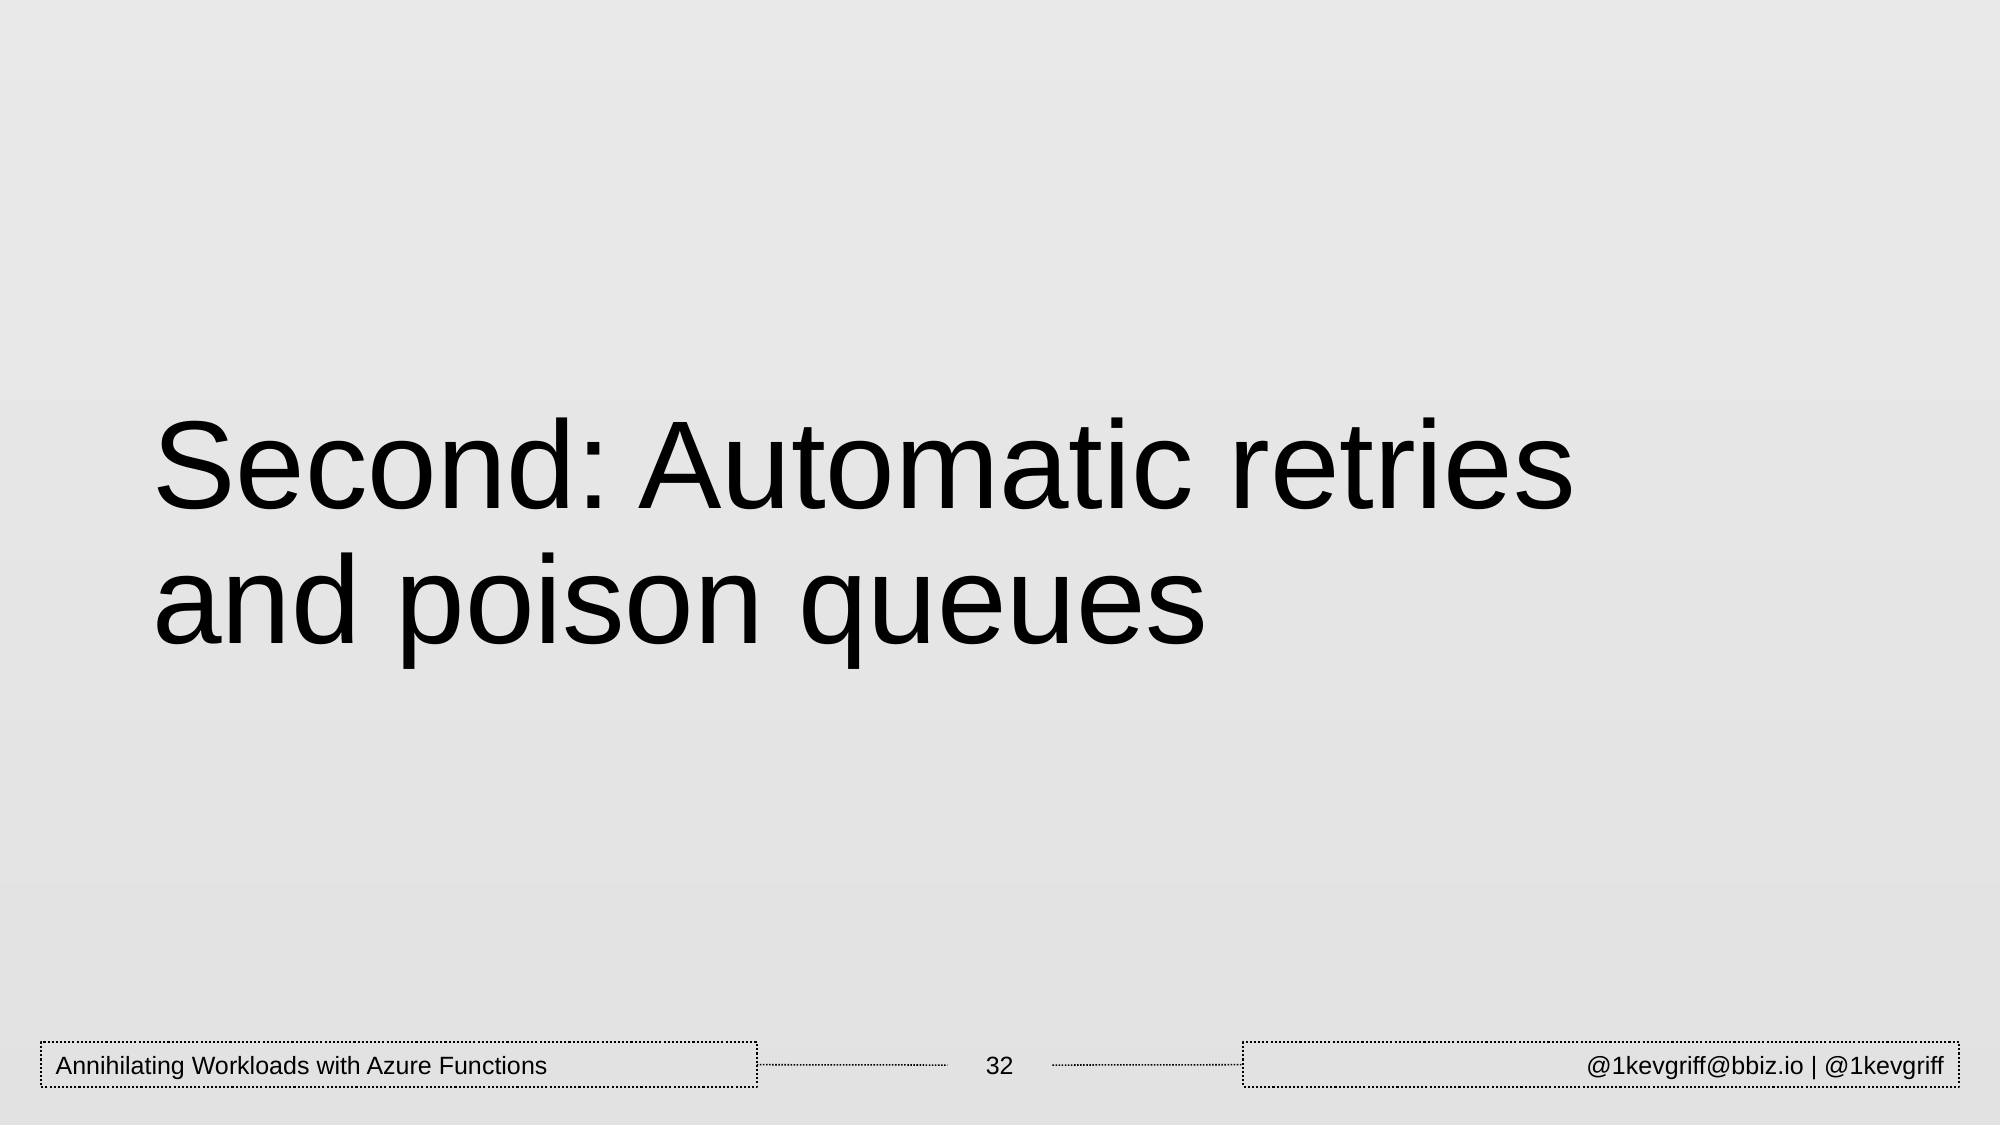

# Second: Automatic retries and poison queues